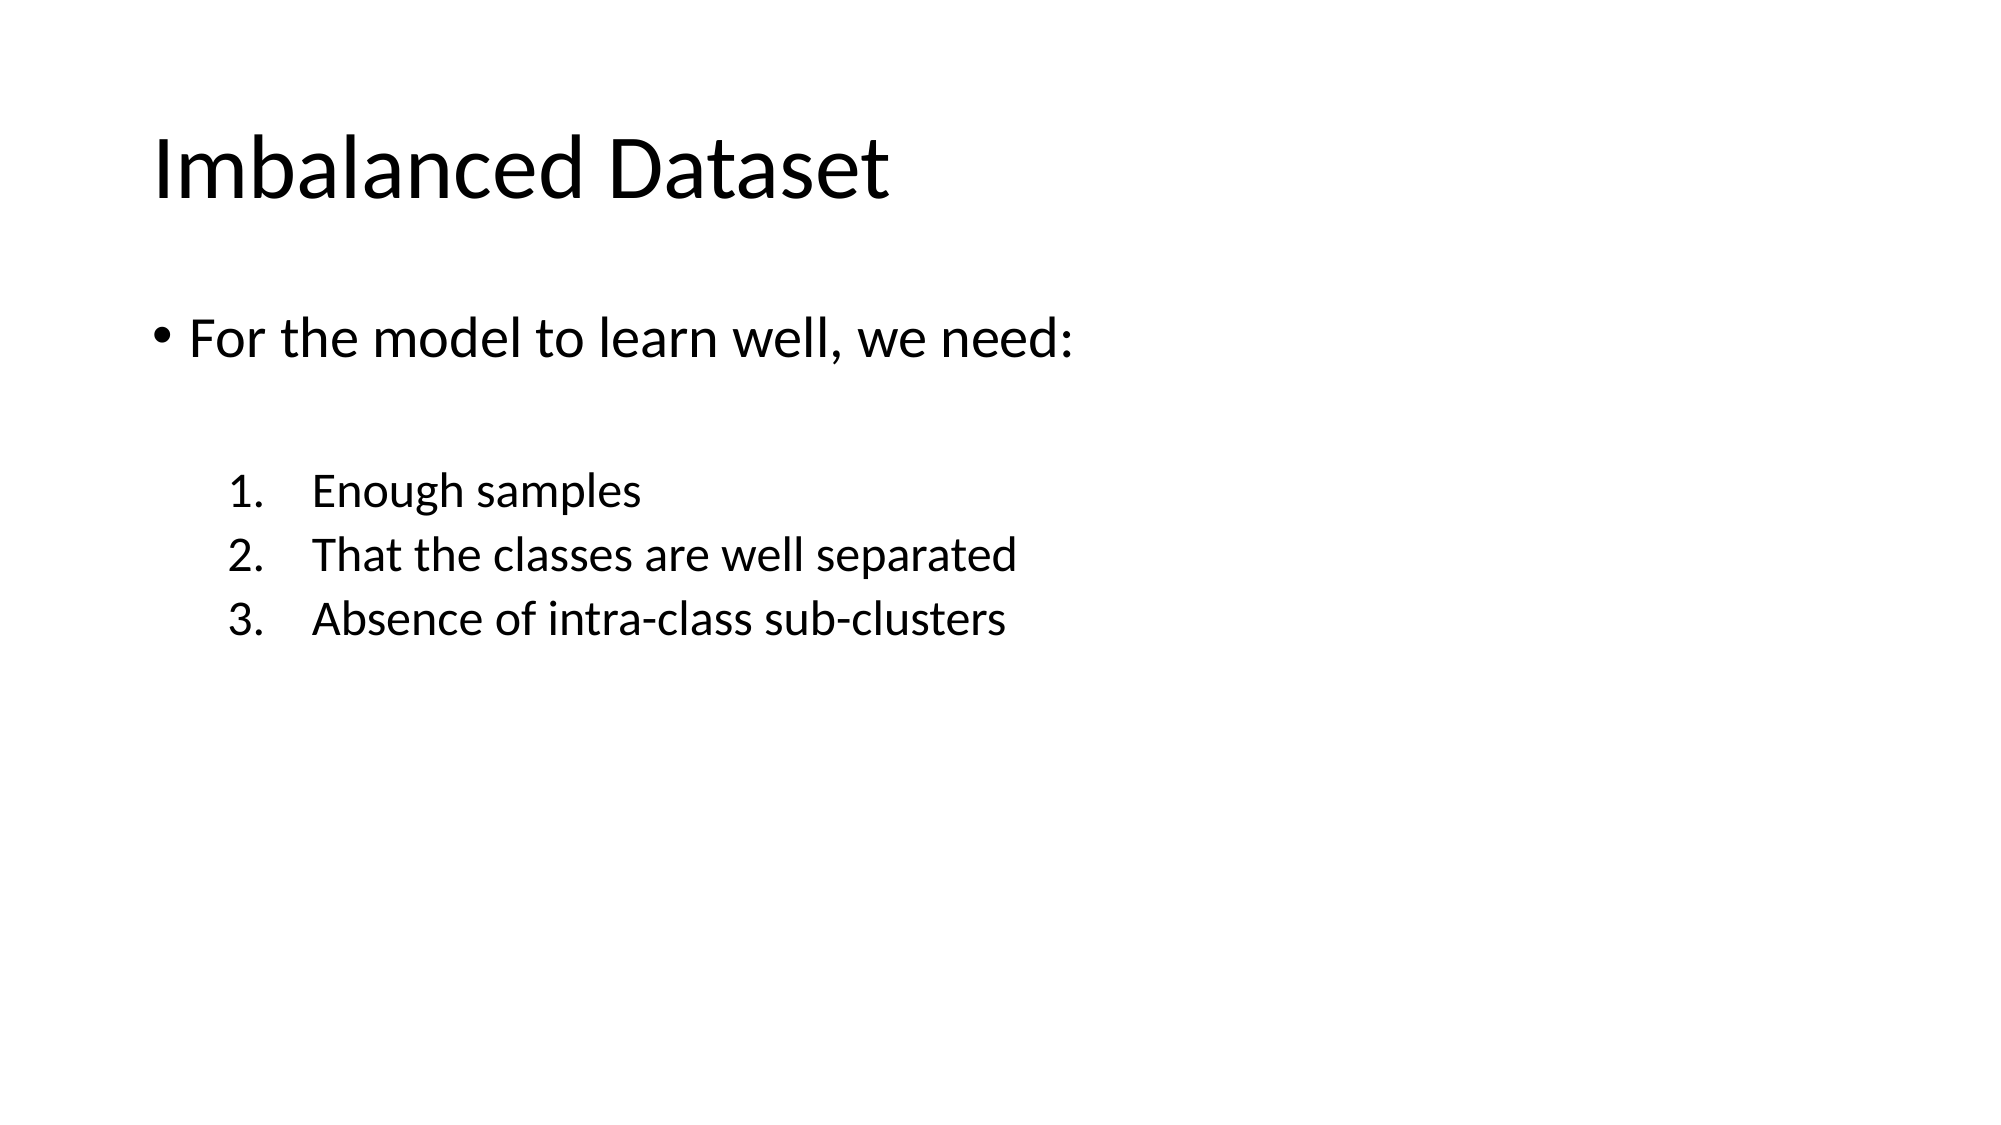

# Imbalanced Dataset
For the model to learn well, we need:

Enough samples
That the classes are well separated
Absence of intra-class sub-clusters